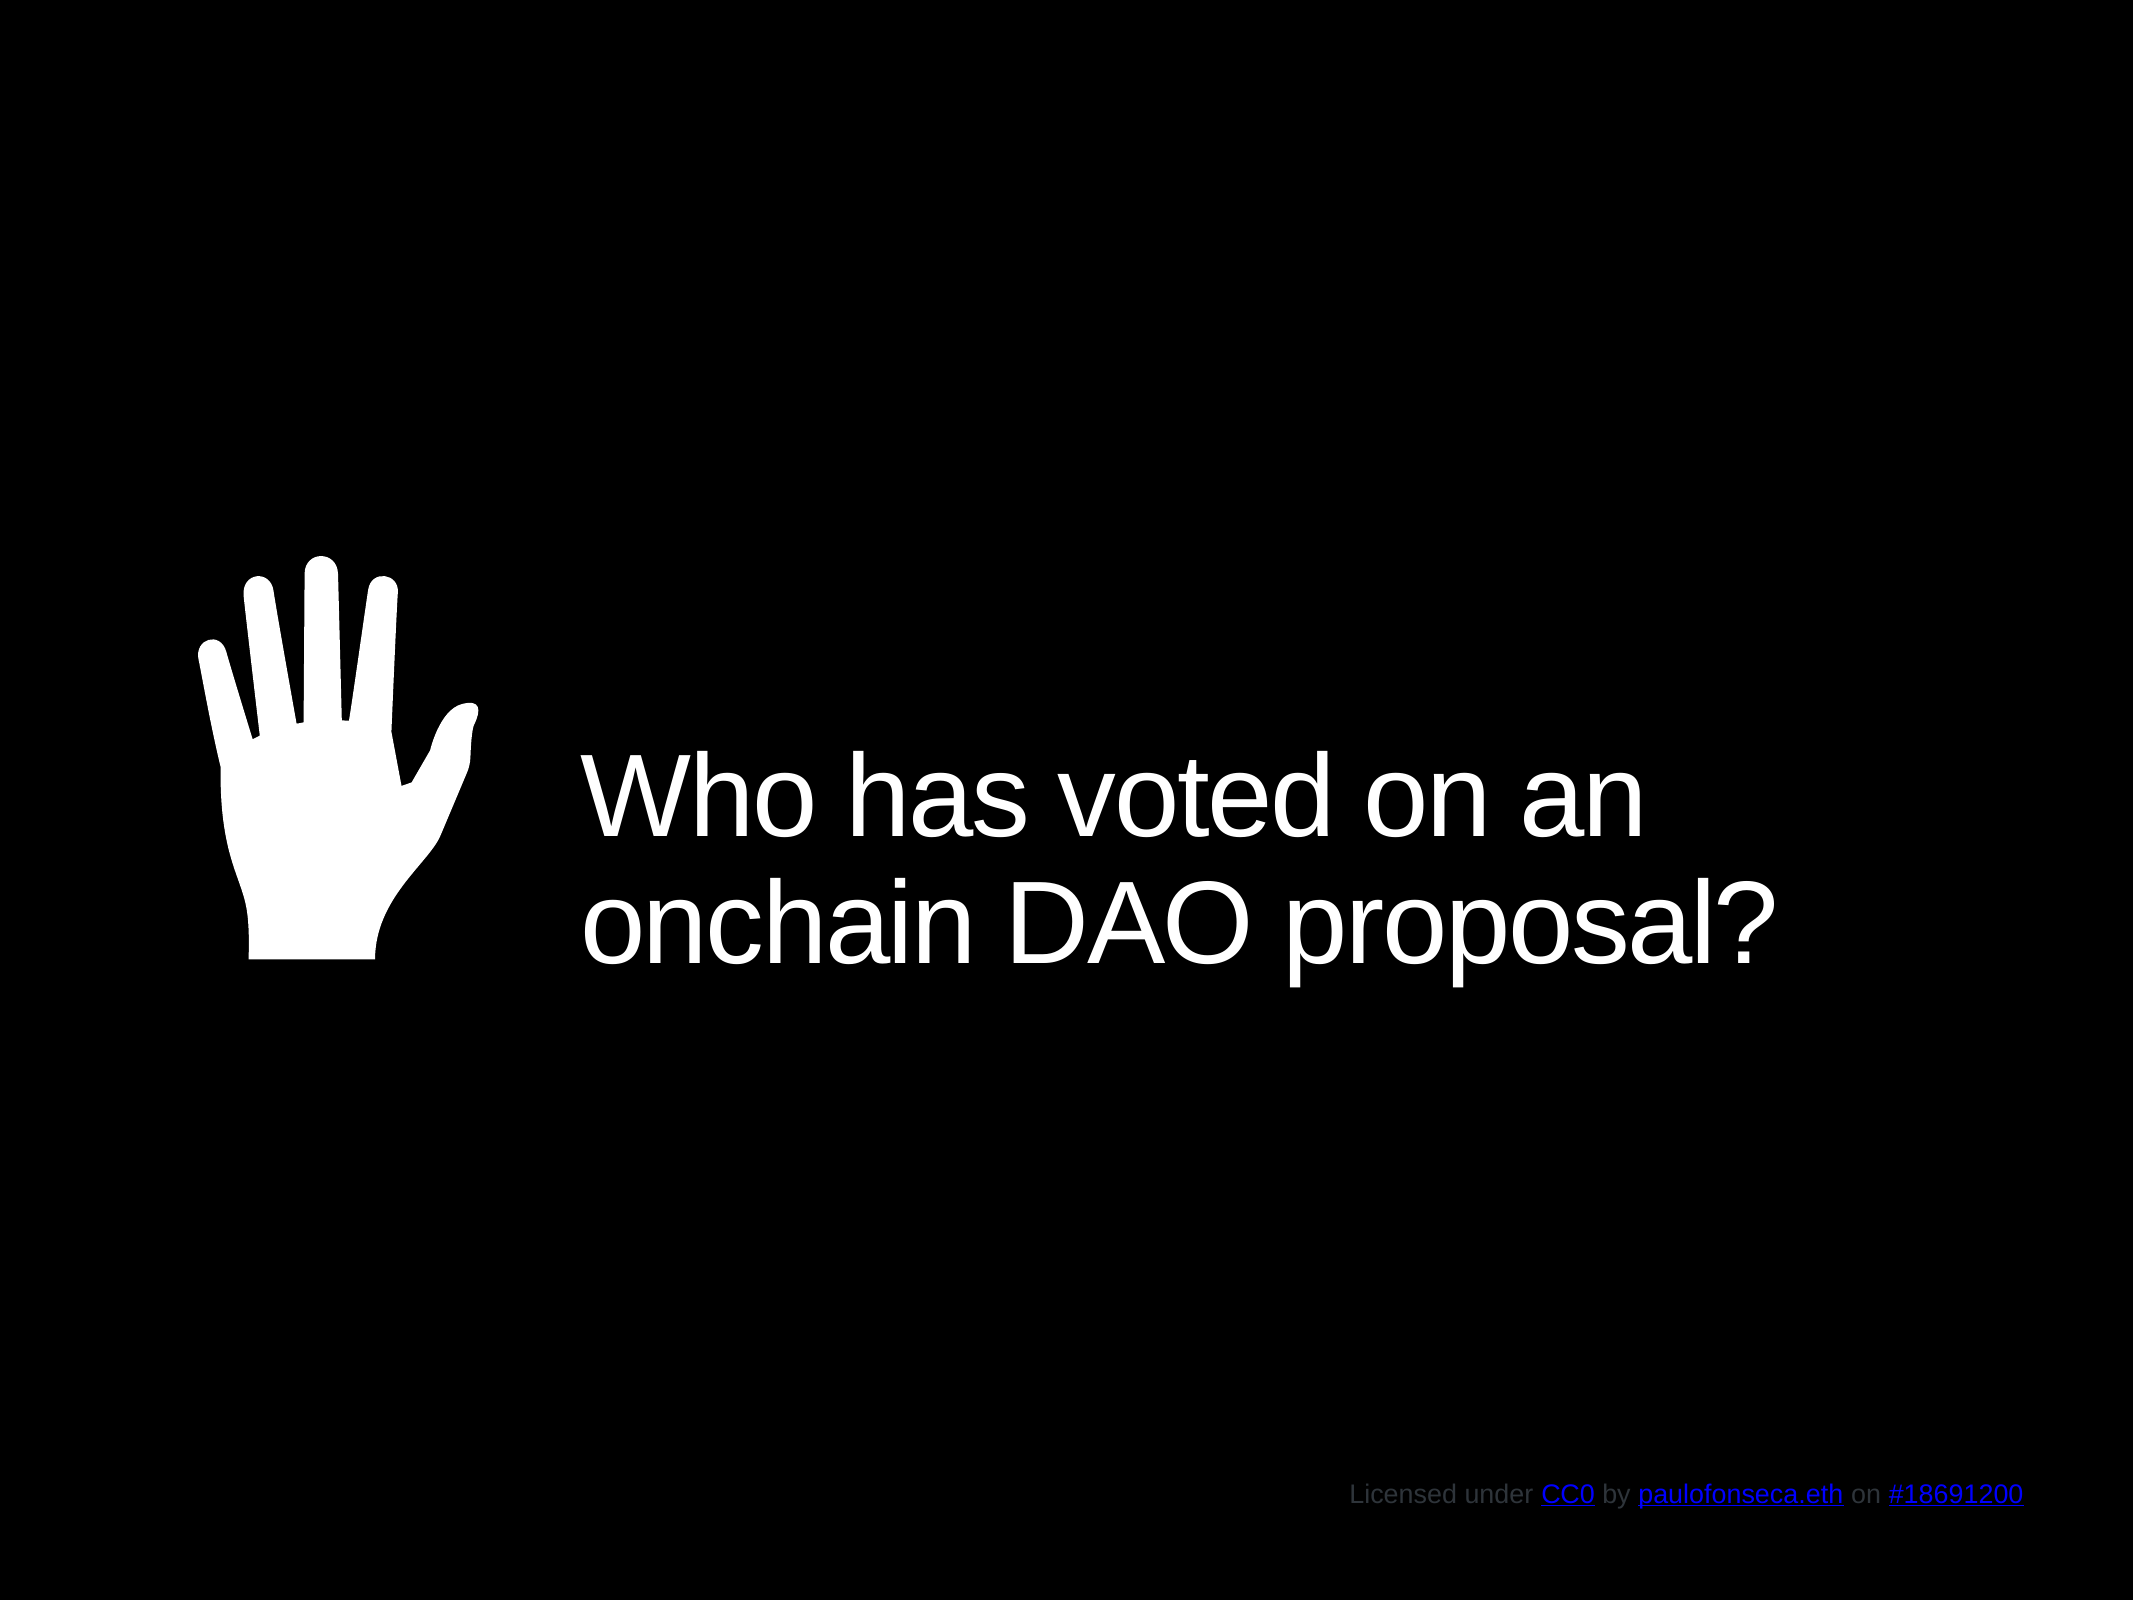

Who has voted on an onchain DAO proposal?